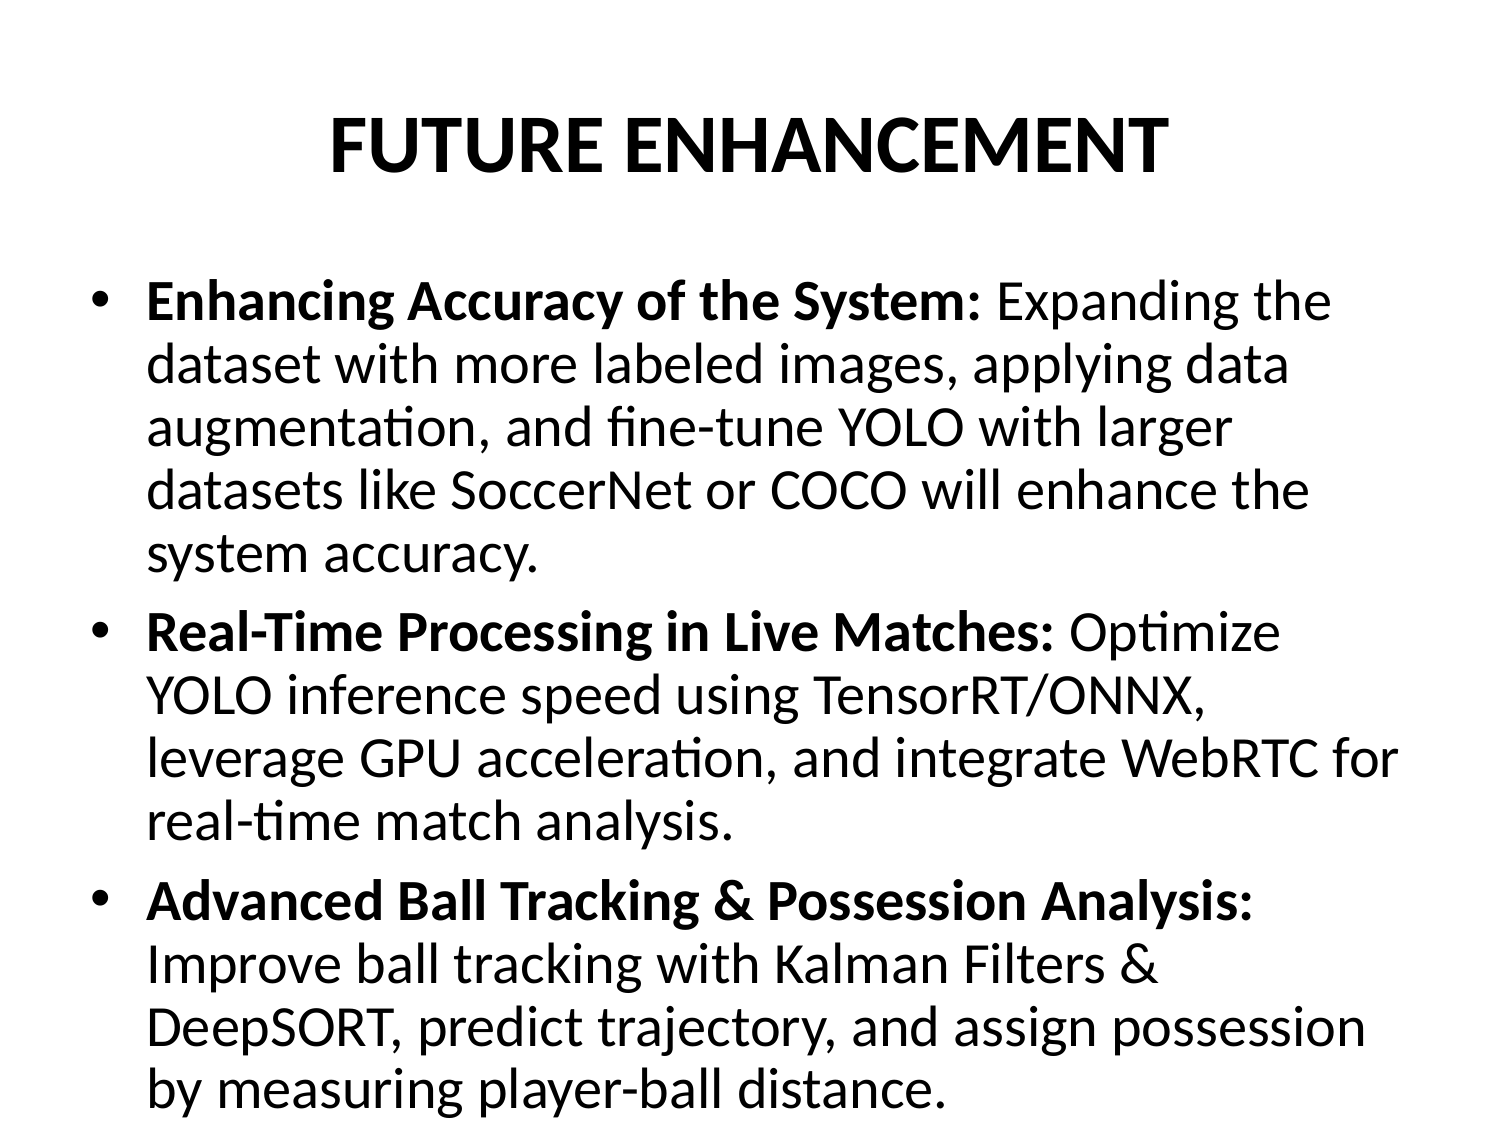

# FUTURE ENHANCEMENT
Enhancing Accuracy of the System: Expanding the dataset with more labeled images, applying data augmentation, and fine-tune YOLO with larger datasets like SoccerNet or COCO will enhance the system accuracy.
Real-Time Processing in Live Matches: Optimize YOLO inference speed using TensorRT/ONNX, leverage GPU acceleration, and integrate WebRTC for real-time match analysis.
Advanced Ball Tracking & Possession Analysis: Improve ball tracking with Kalman Filters & DeepSORT, predict trajectory, and assign possession by measuring player-ball distance.